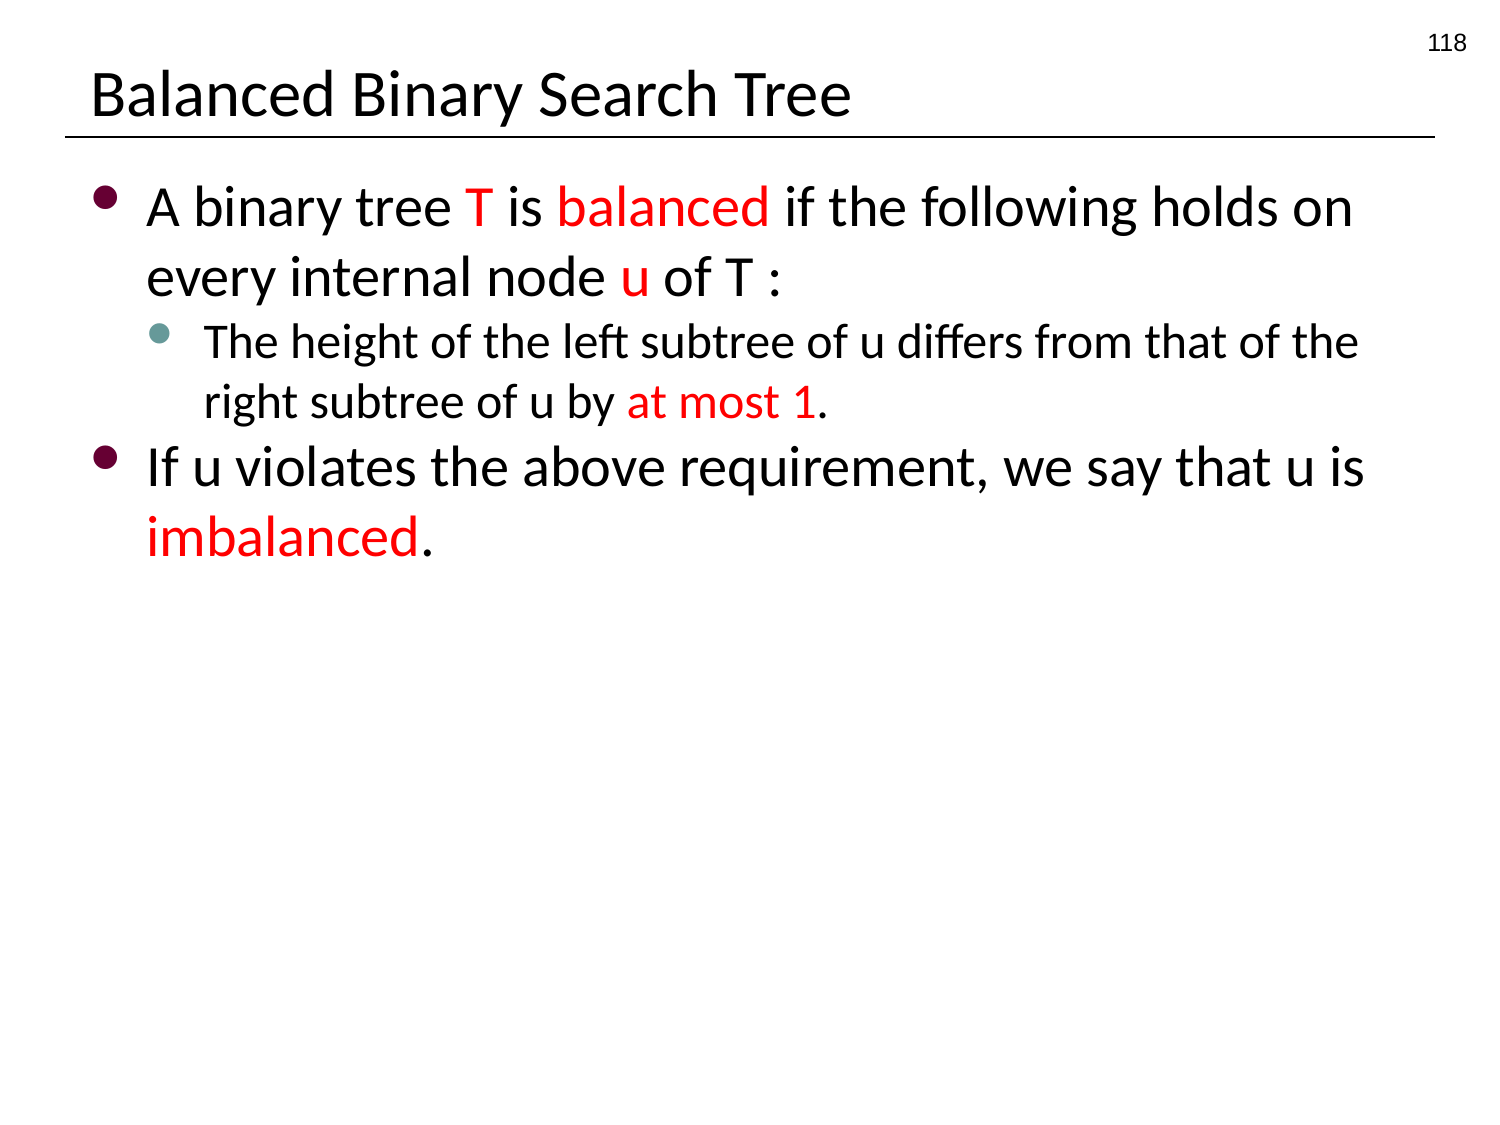

118
# Balanced Binary Search Tree
A binary tree T is balanced if the following holds on every internal node u of T :
The height of the left subtree of u differs from that of the right subtree of u by at most 1.
If u violates the above requirement, we say that u is imbalanced.